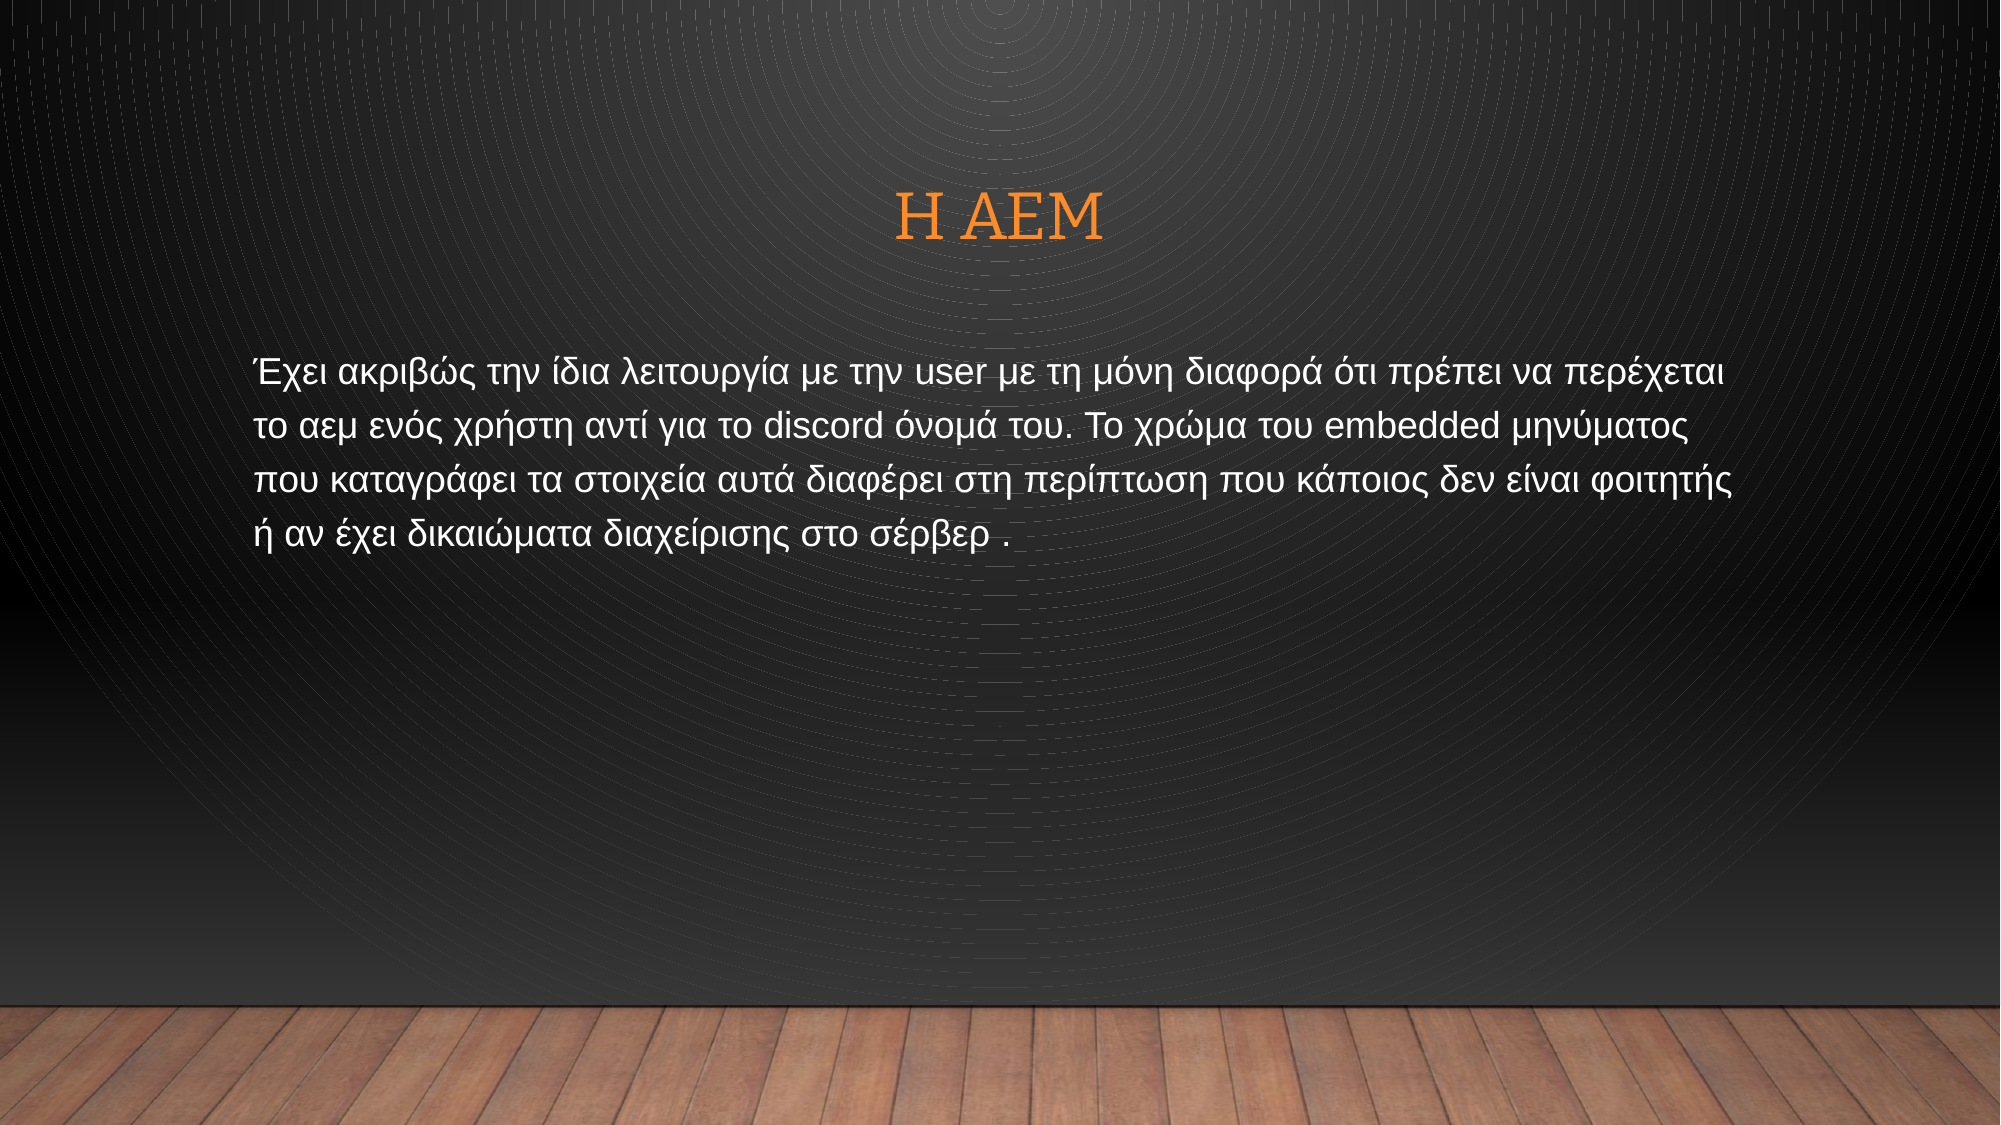

# H aem
Έχει ακριβώς την ίδια λειτουργία με την user με τη μόνη διαφορά ότι πρέπει να περέχεται το αεμ ενός χρήστη αντί για το discord όνομά του. Το χρώμα του embedded μηνύματος που καταγράφει τα στοιχεία αυτά διαφέρει στη περίπτωση που κάποιος δεν είναι φοιτητής ή αν έχει δικαιώματα διαχείρισης στο σέρβερ .